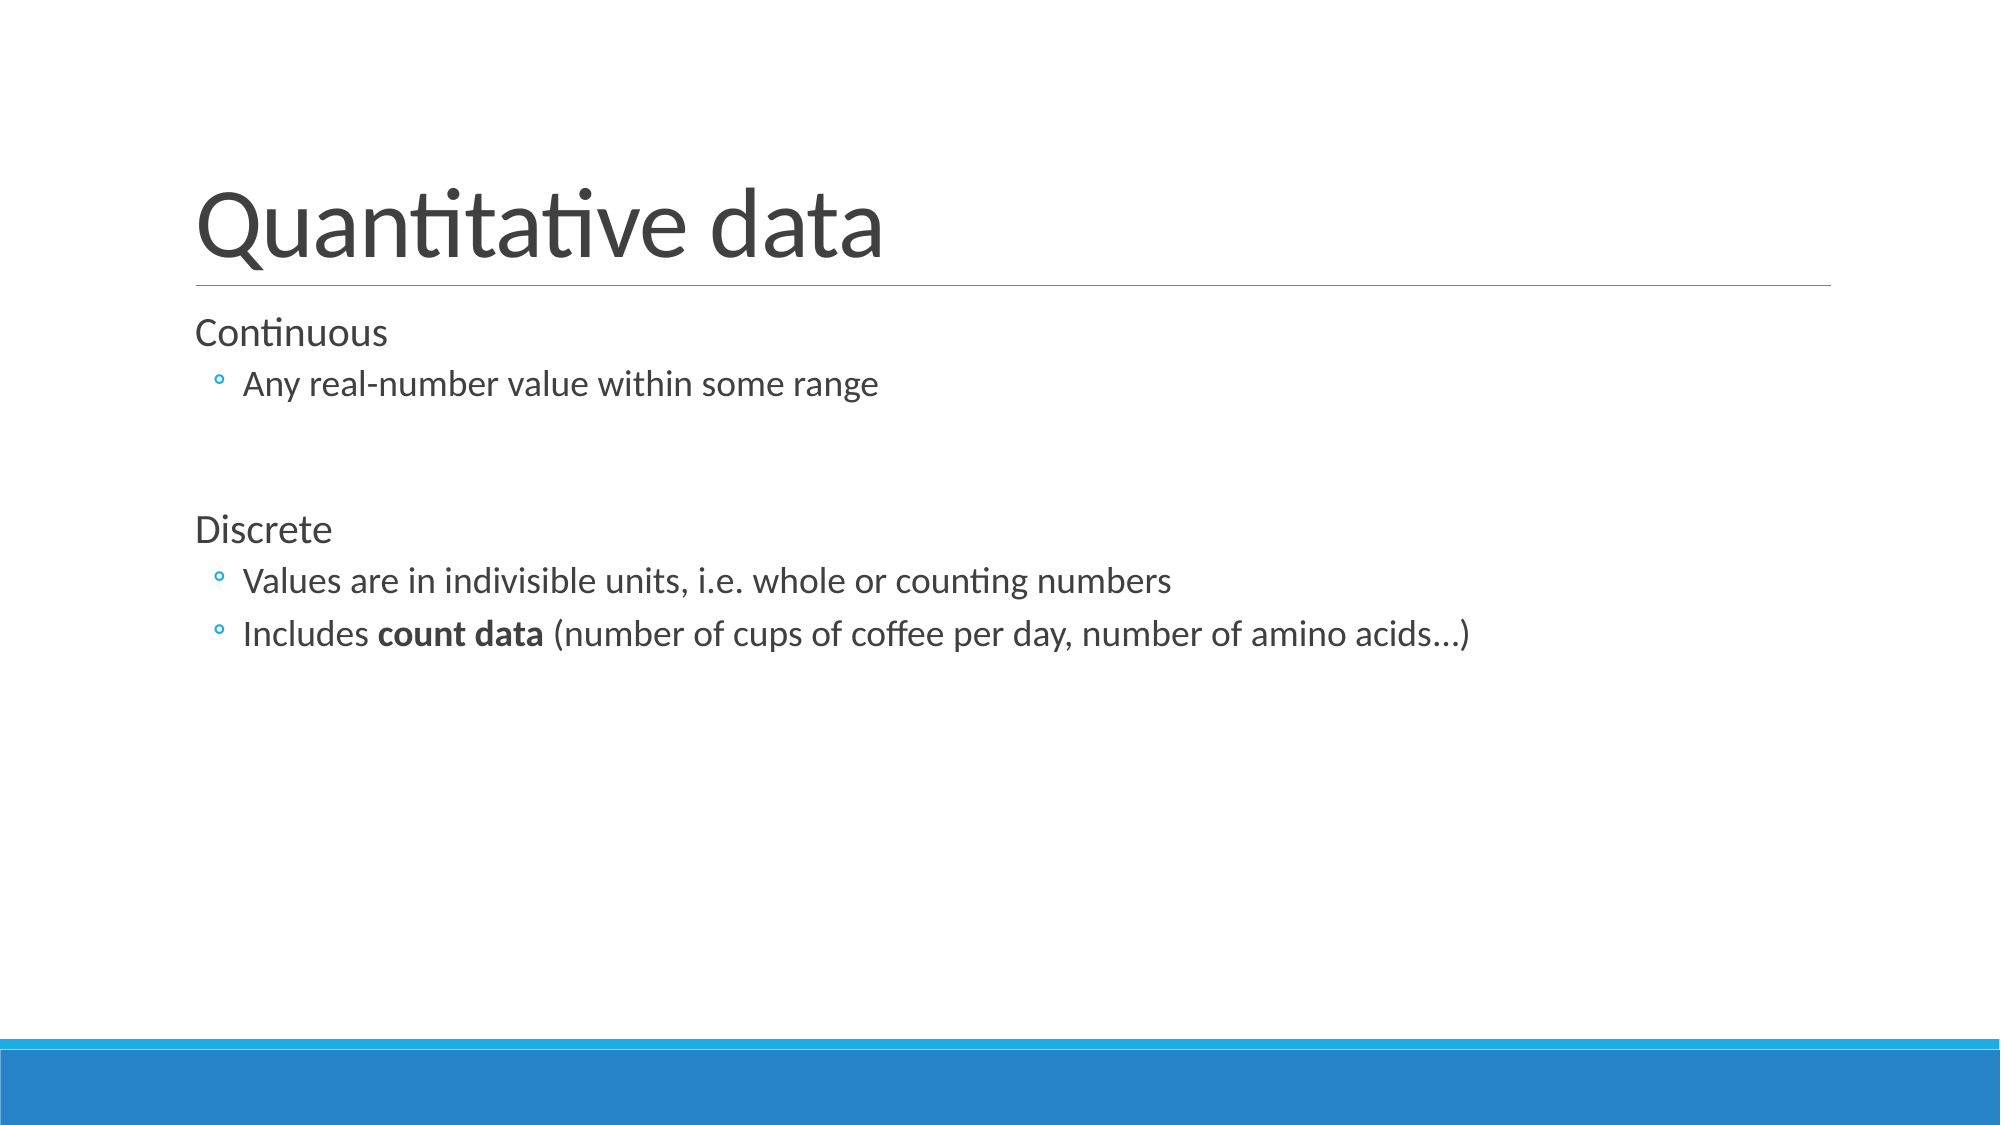

# Quantitative data
Continuous
Any real-number value within some range

Discrete
Values are in indivisible units, i.e. whole or counting numbers
Includes count data (number of cups of coffee per day, number of amino acids…)